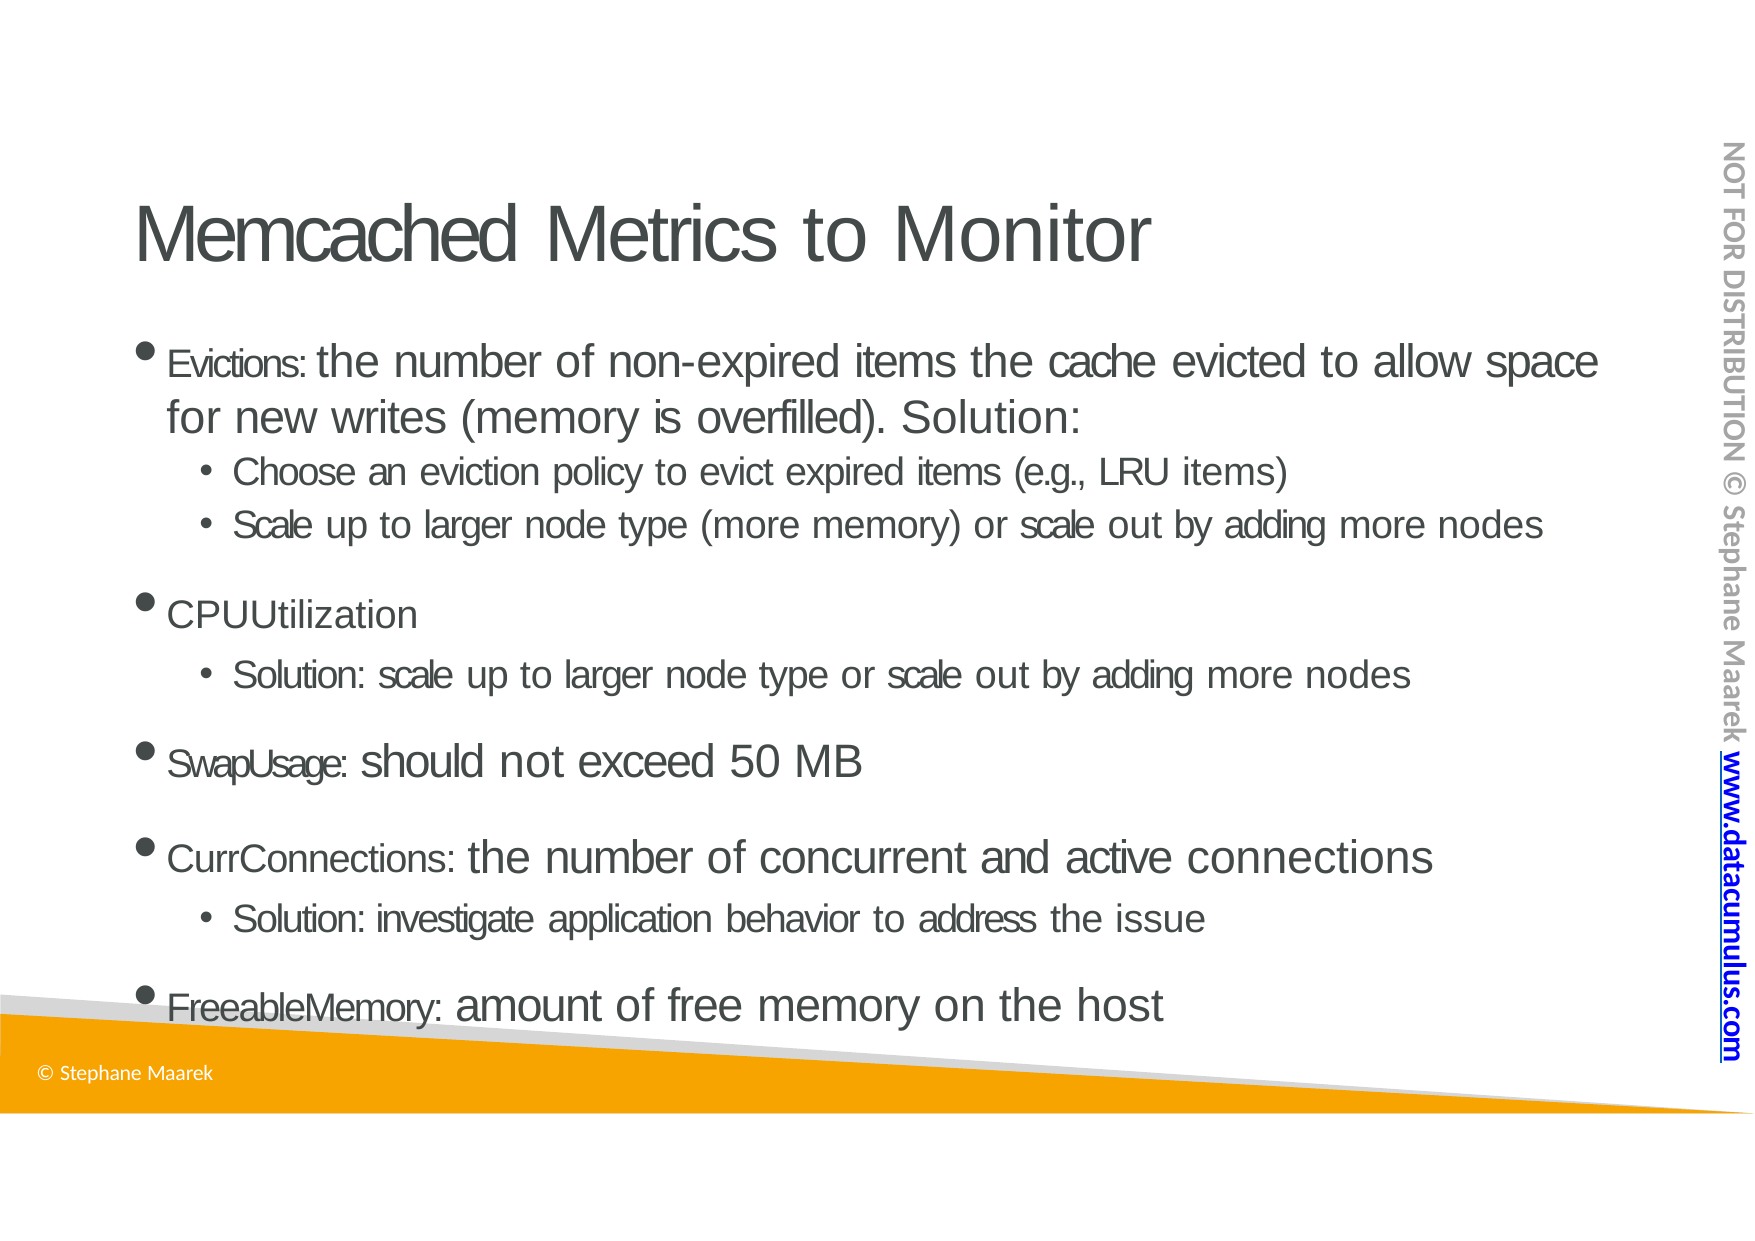

NOT FOR DISTRIBUTION © Stephane Maarek www.datacumulus.com
# Memcached Metrics to Monitor
Evictions: the number of non-expired items the cache evicted to allow space for new writes (memory is overfilled). Solution:
Choose an eviction policy to evict expired items (e.g., LRU items)
Scale up to larger node type (more memory) or scale out by adding more nodes
CPUUtilization
Solution: scale up to larger node type or scale out by adding more nodes
SwapUsage: should not exceed 50 MB
CurrConnections: the number of concurrent and active connections
Solution: investigate application behavior to address the issue
FreeableMemory: amount of free memory on the host
© Stephane Maarek